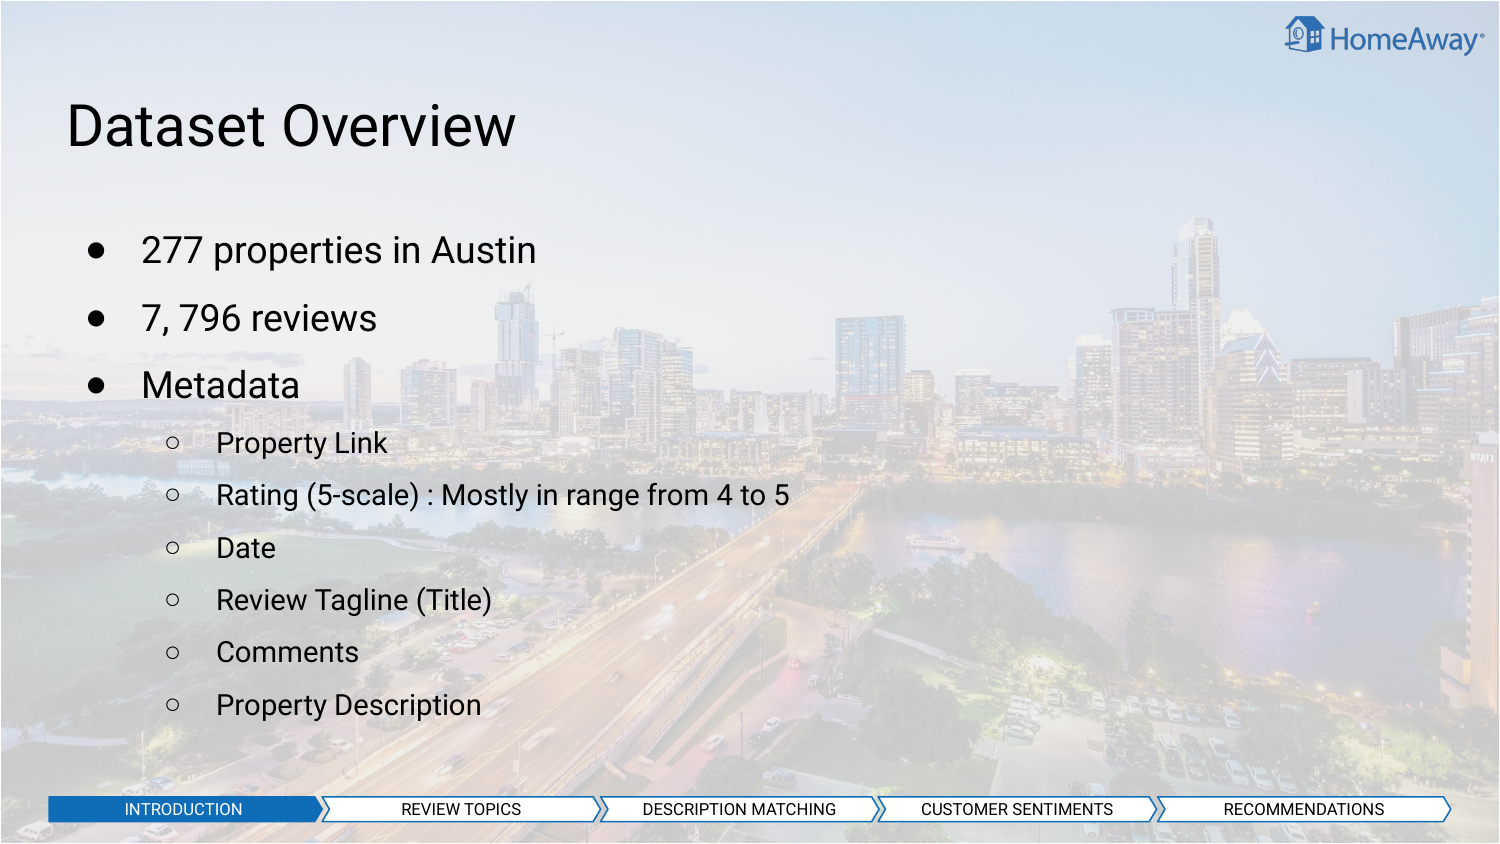

# Dataset Overview
277 properties in Austin
7, 796 reviews
Metadata
Property Link
Rating (5-scale) : Mostly in range from 4 to 5
Date
Review Tagline (Title)
Comments
Property Description
INTRODUCTION
REVIEW TOPICS
DESCRIPTION MATCHING
CUSTOMER SENTIMENTS
RECOMMENDATIONS